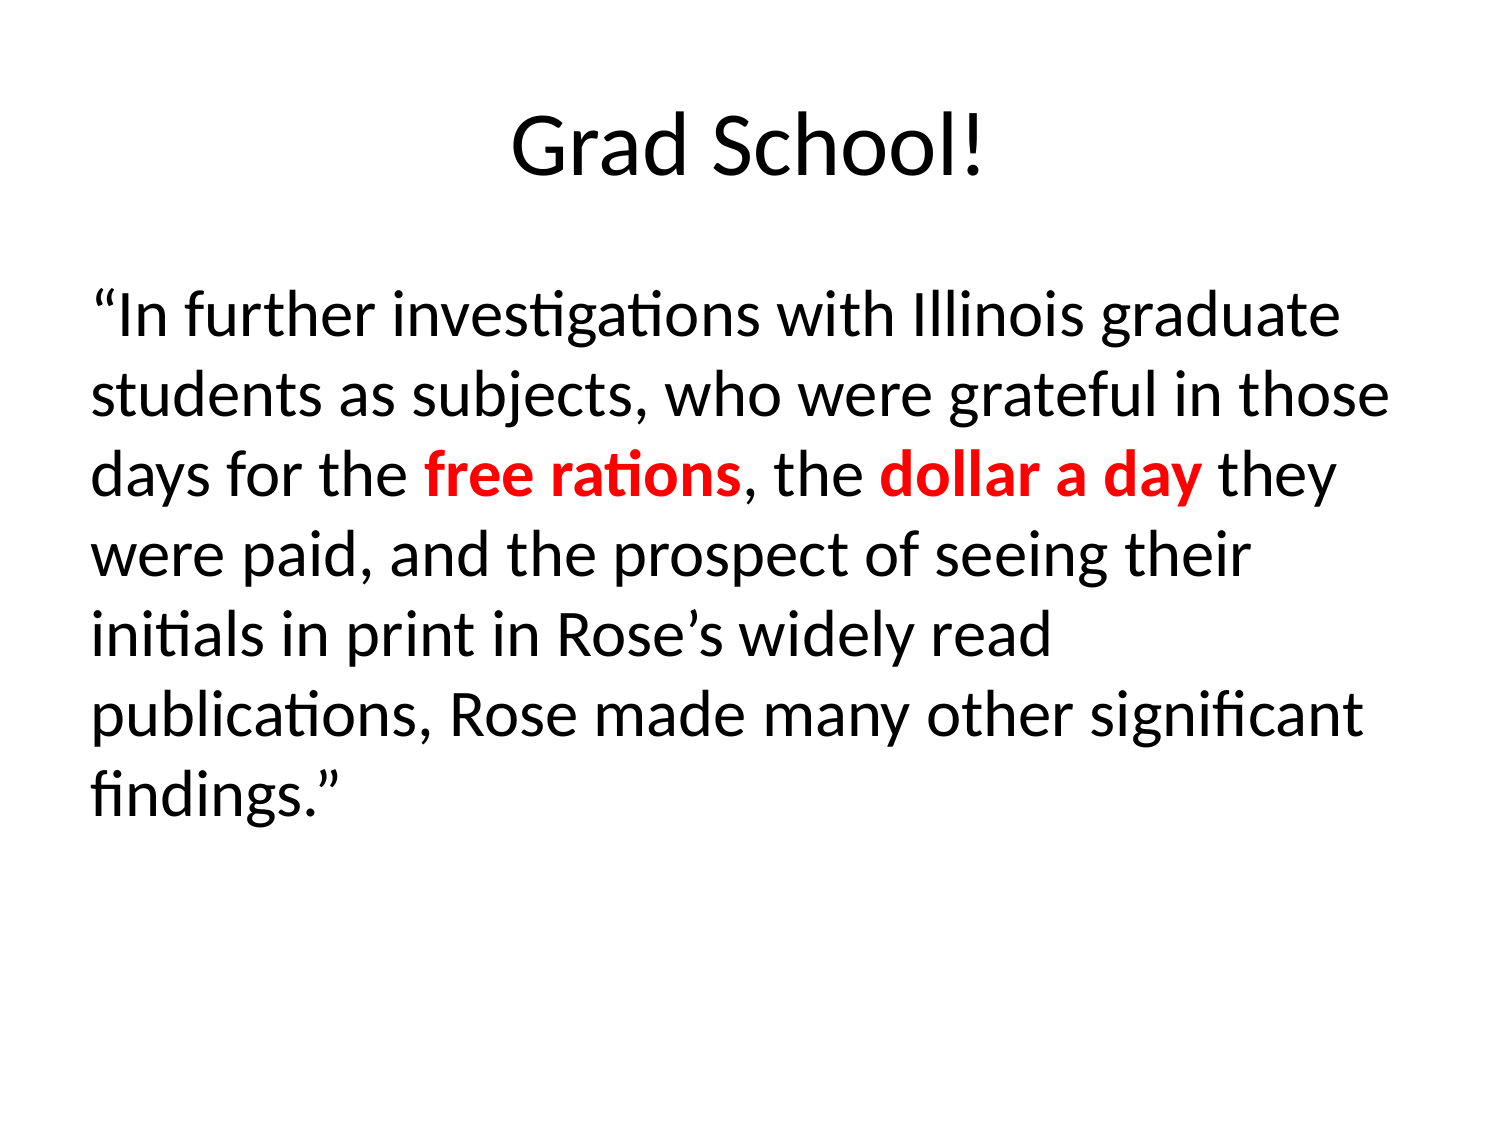

# Grad School!
“In further investigations with Illinois graduate students as subjects, who were grateful in those days for the free rations, the dollar a day they were paid, and the prospect of seeing their initials in print in Rose’s widely read publications, Rose made many other significant findings.”